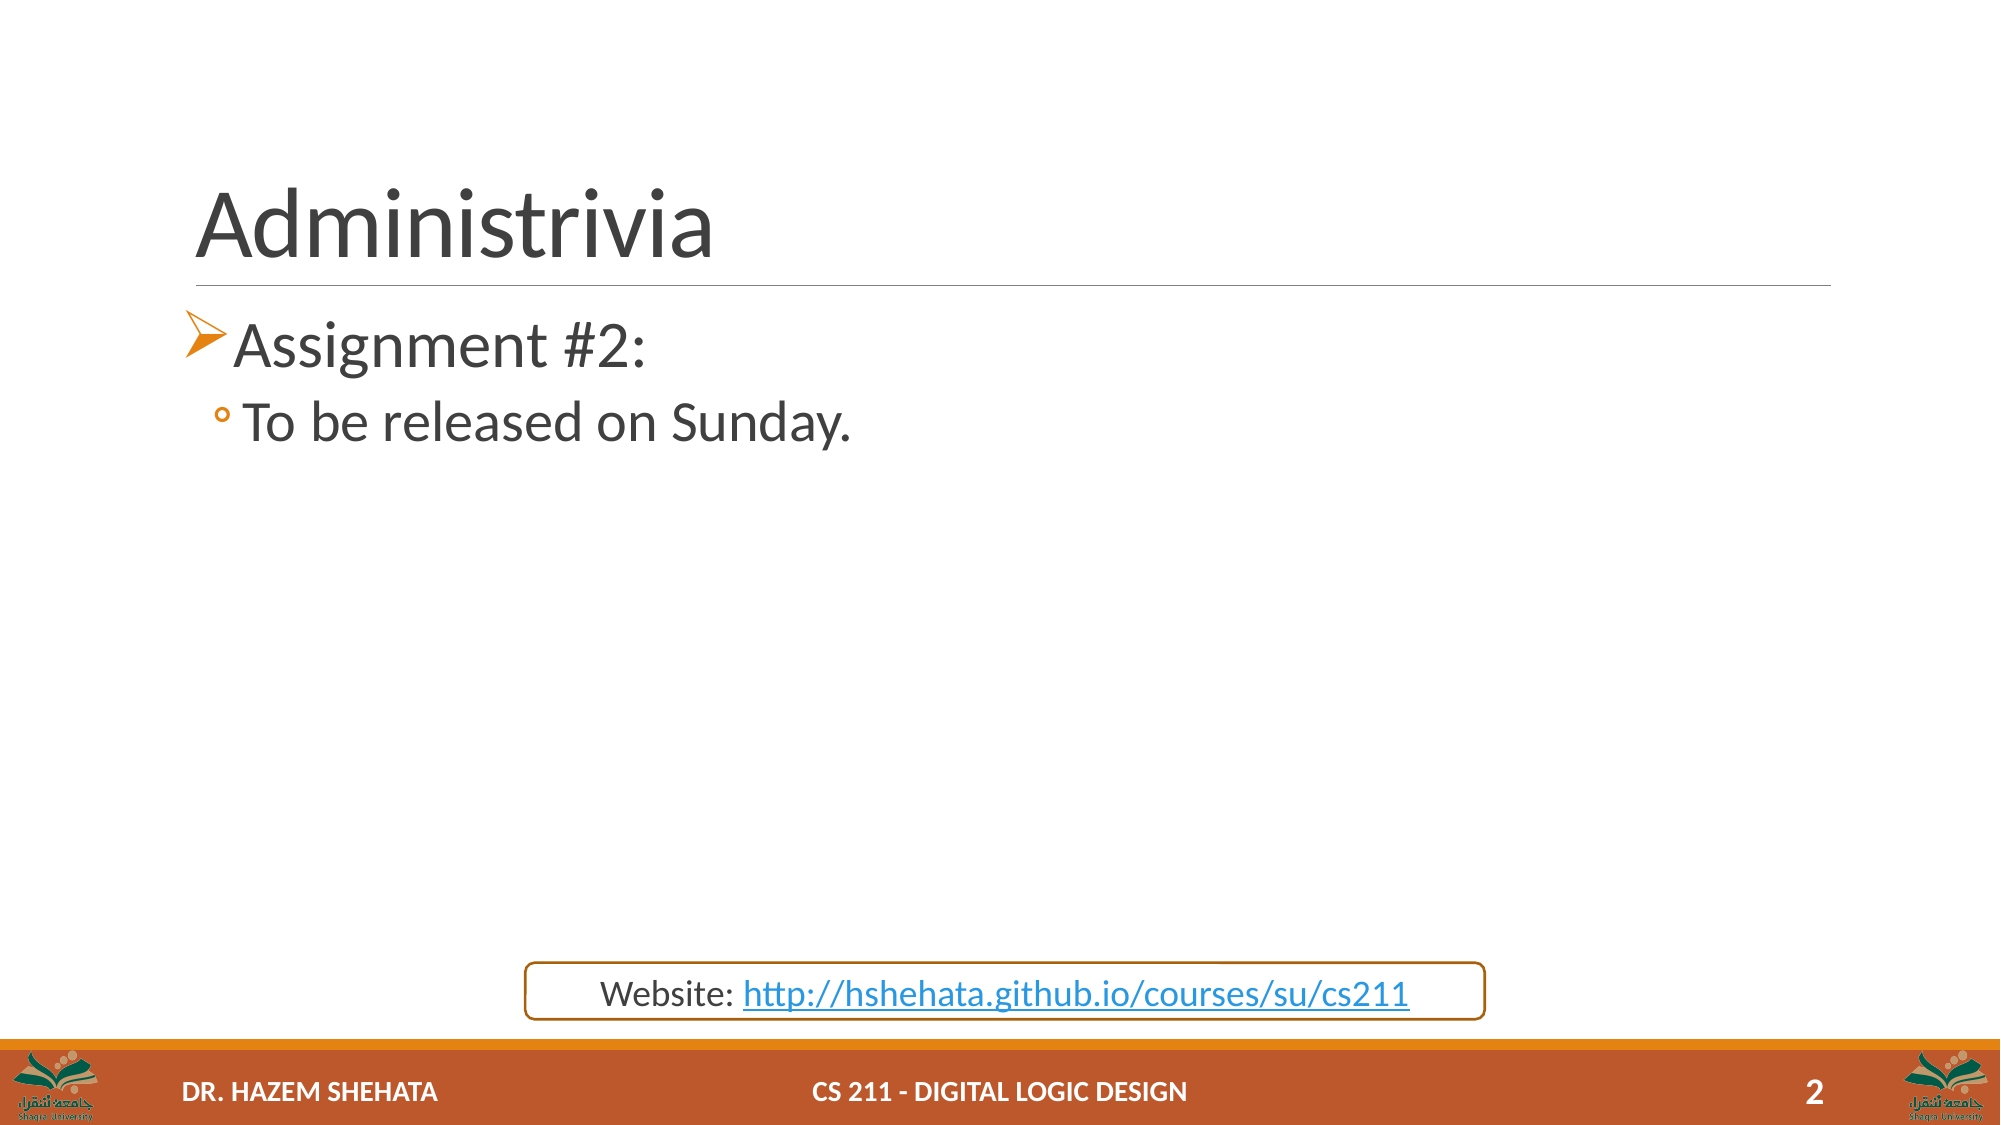

# Administrivia
Assignment #2:
To be released on Sunday.

Website: http://hshehata.github.io/courses/su/cs211
CS 211 - Digital Logic Design
2